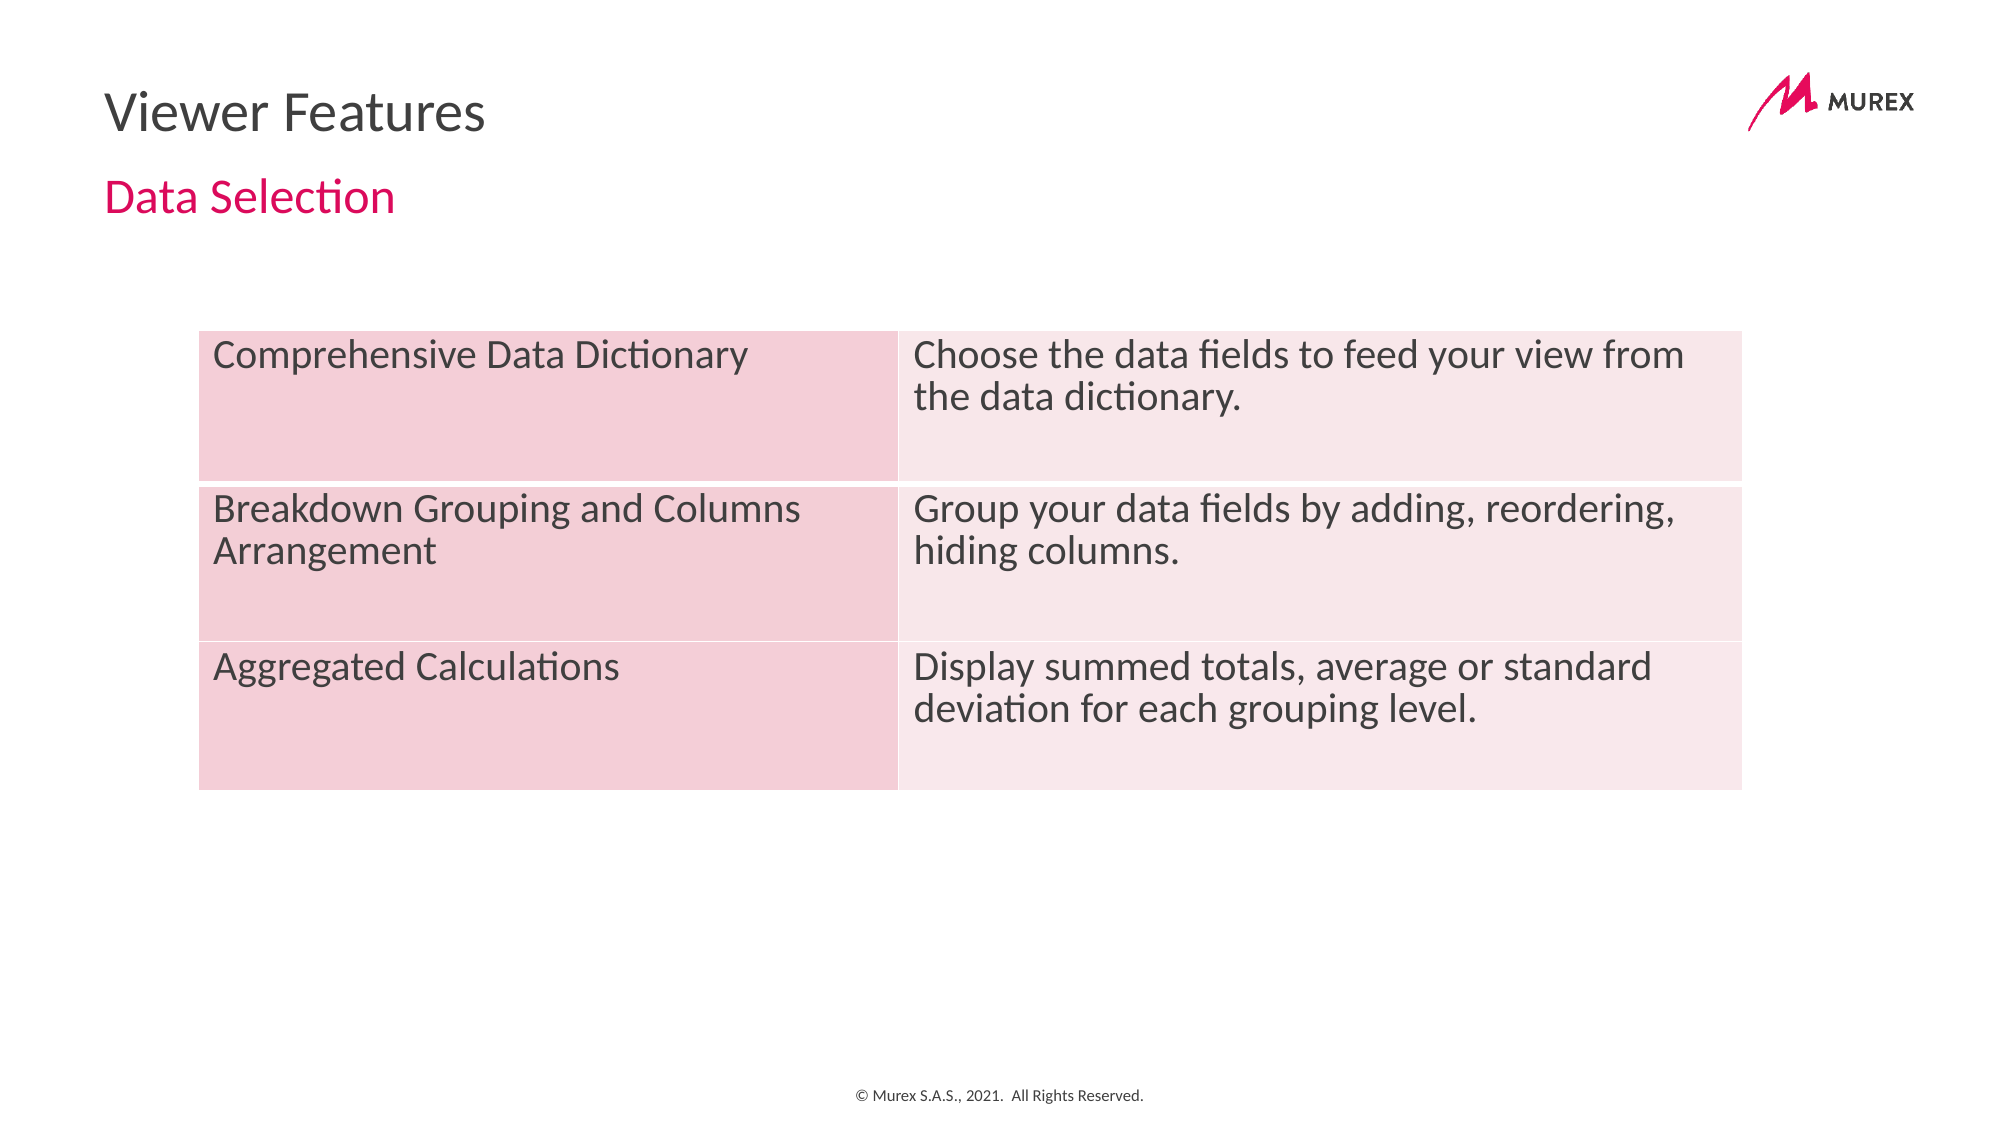

# Viewer Features
Data Selection

Comprehensive Data Dictionary

| Comprehensive Data Dictionary | Choose the data fields to feed your view from the data dictionary. |
| --- | --- |
| Breakdown Grouping and Columns Arrangement | Group your data fields by adding, reordering, hiding columns. |
| Aggregated Calculations | Display summed totals, average or standard deviation for each grouping level. |